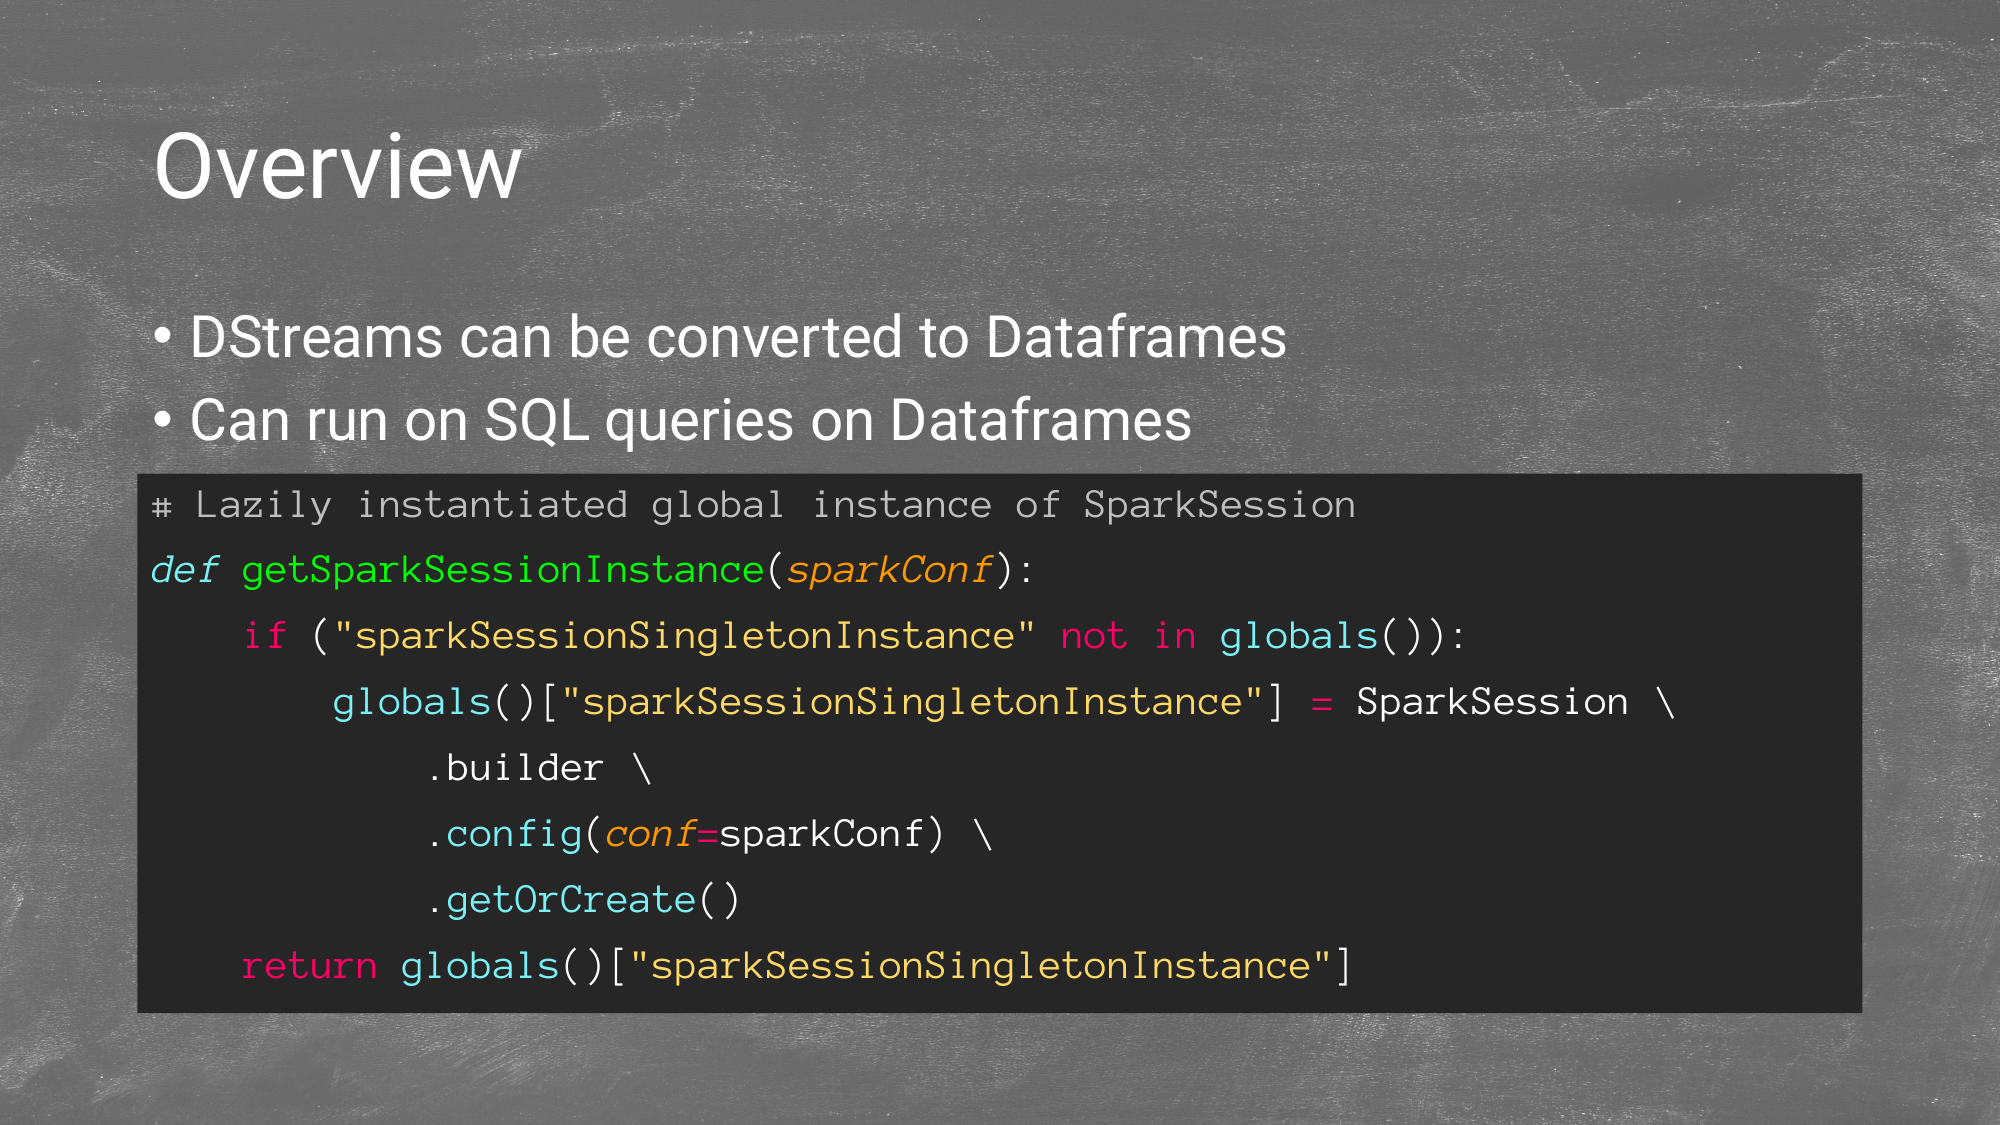

# Overview
DStreams can be converted to Dataframes
Can run on SQL queries on Dataframes

# Lazily instantiated global instance of SparkSession
def getSparkSessionInstance(sparkConf):
    if ("sparkSessionSingletonInstance" not in globals()):
        globals()["sparkSessionSingletonInstance"] = SparkSession \
            .builder \
            .config(conf=sparkConf) \
            .getOrCreate()
    return globals()["sparkSessionSingletonInstance"]